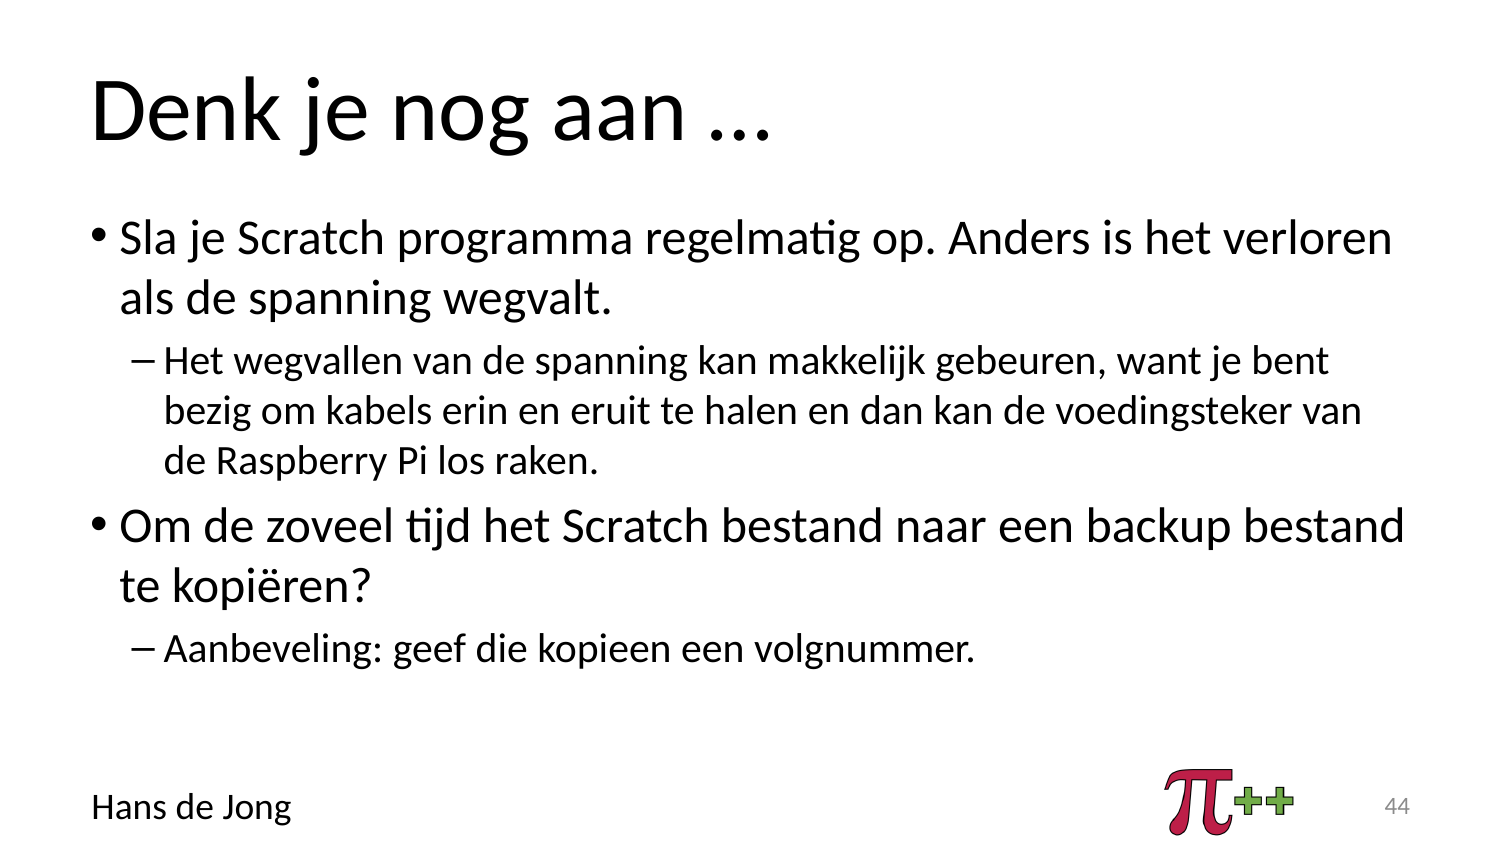

# Denk je nog aan …
Sla je Scratch programma regelmatig op. Anders is het verloren als de spanning wegvalt.
Het wegvallen van de spanning kan makkelijk gebeuren, want je bent bezig om kabels erin en eruit te halen en dan kan de voedingsteker van de Raspberry Pi los raken.
Om de zoveel tijd het Scratch bestand naar een backup bestand te kopiëren?
Aanbeveling: geef die kopieen een volgnummer.
44